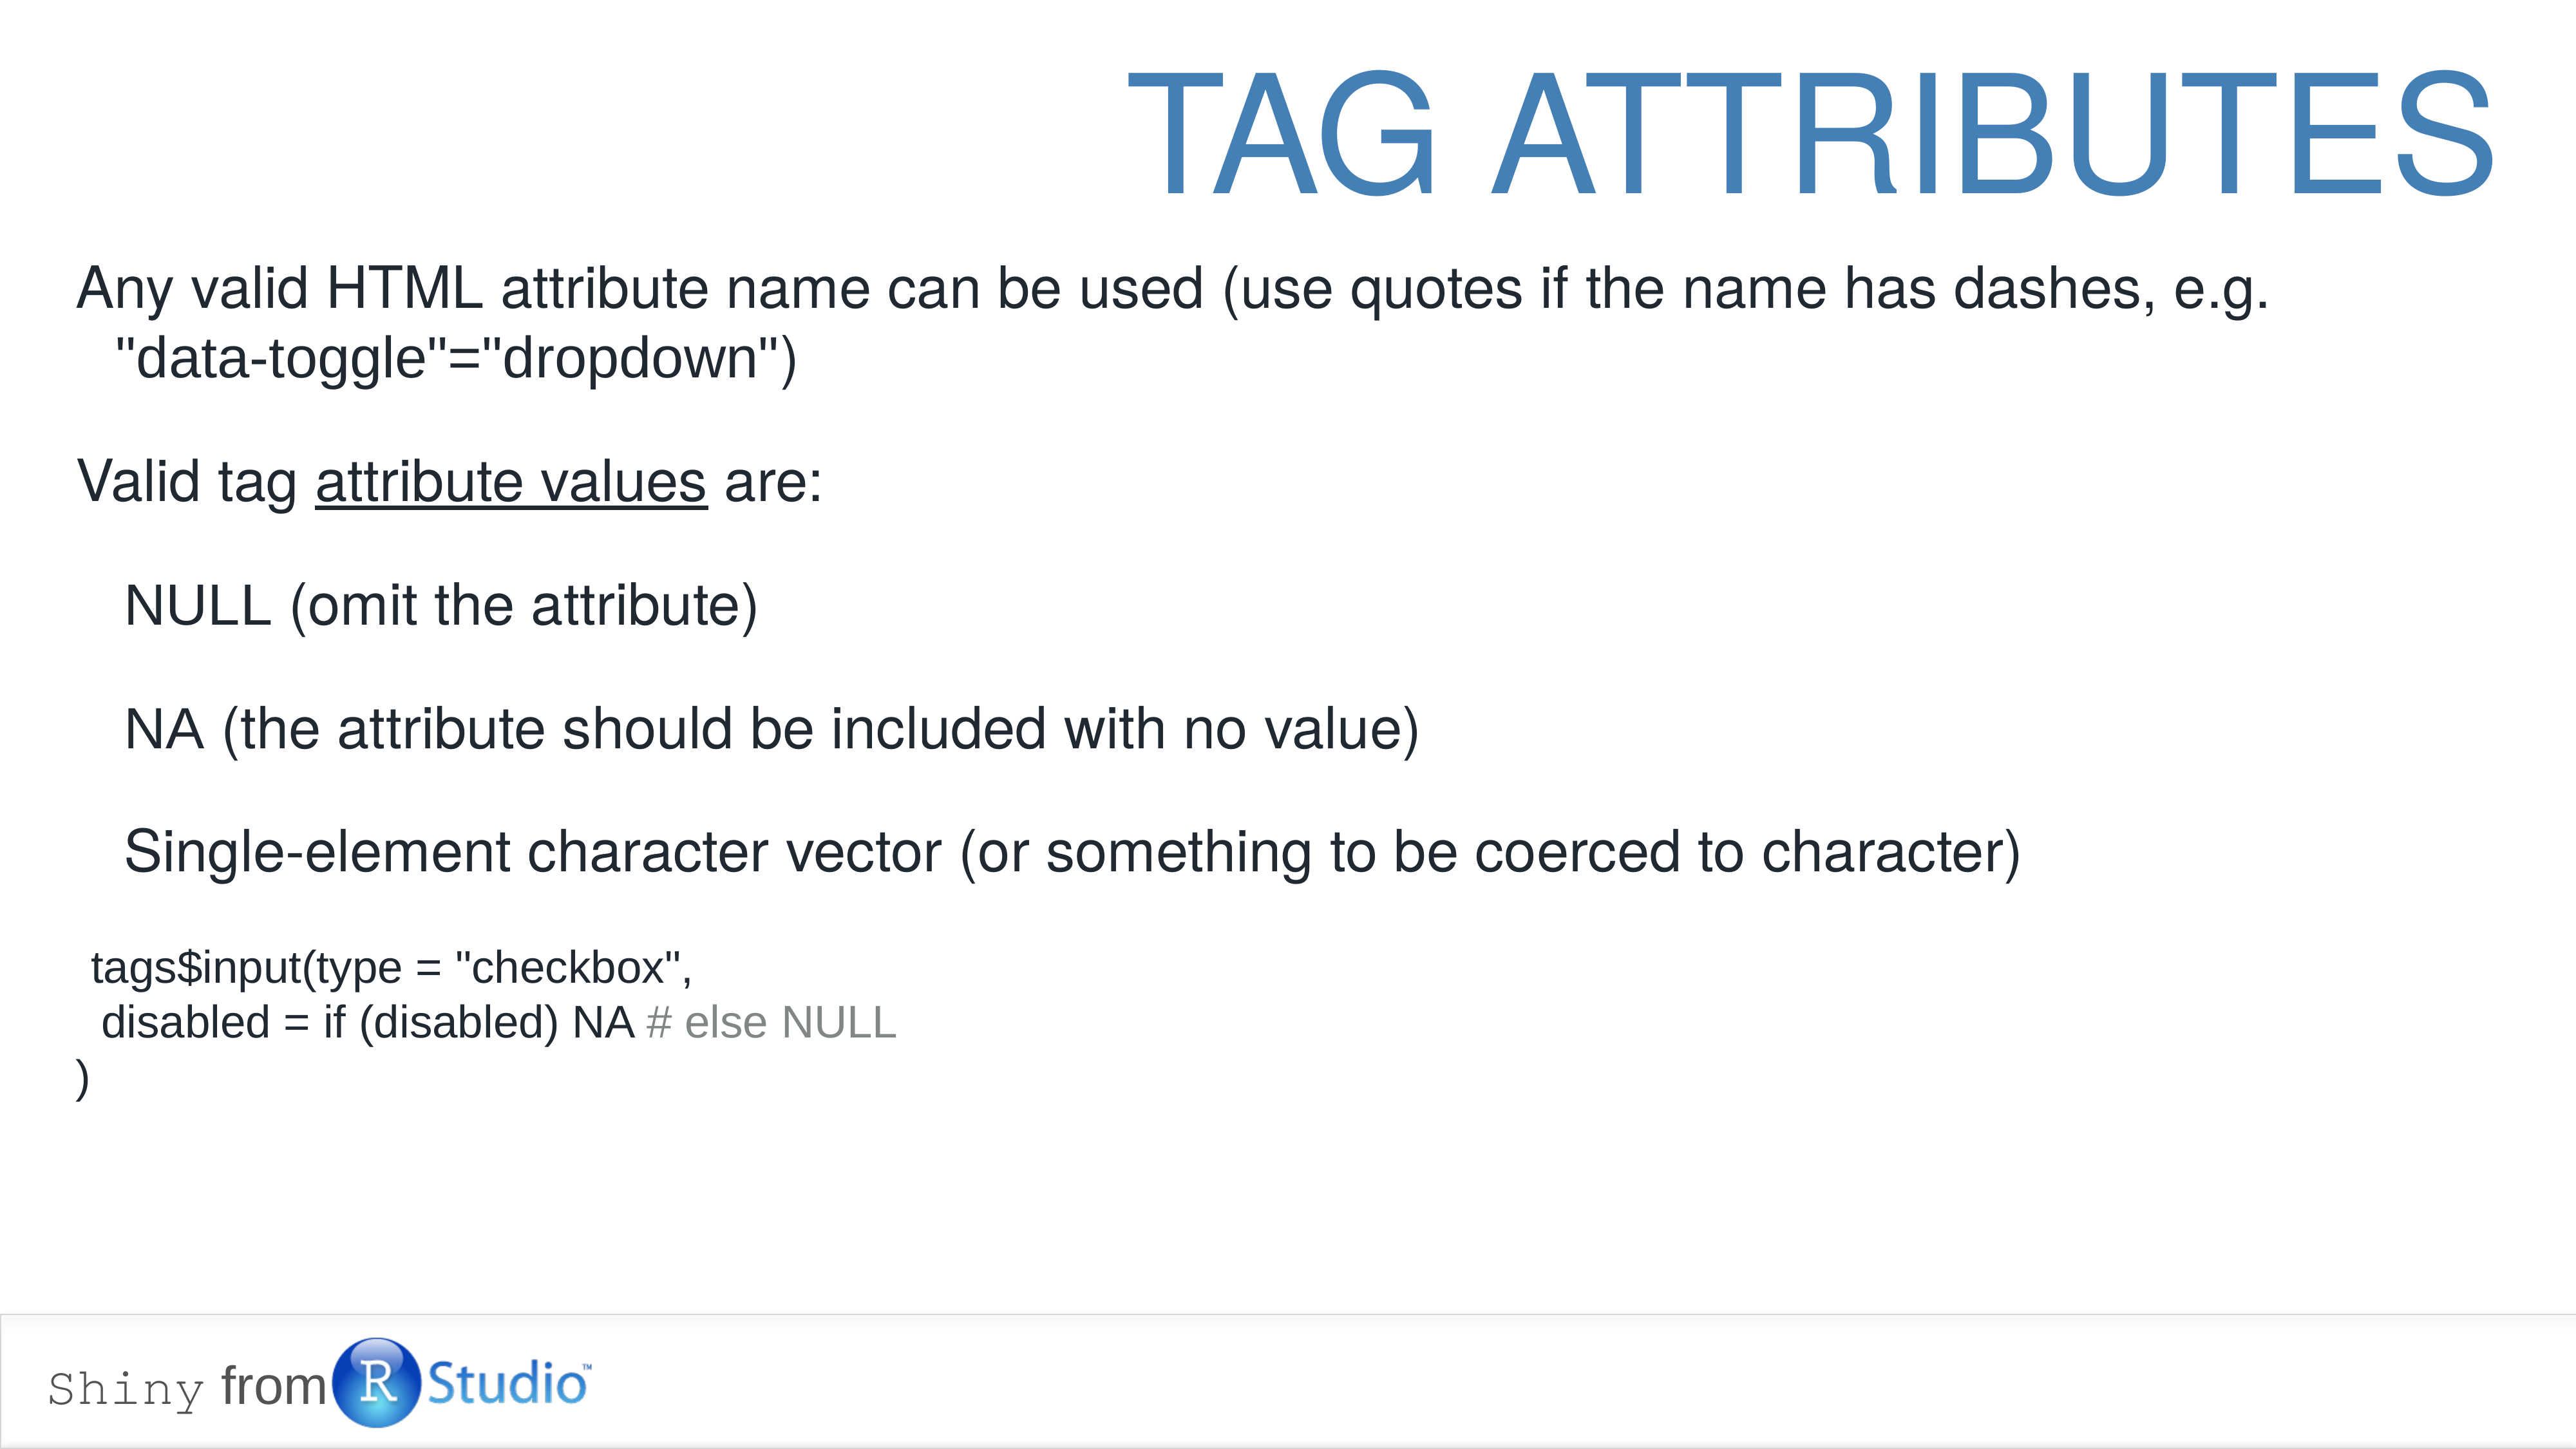

# Tag attributes
Any valid HTML attribute name can be used (use quotes if the name has dashes, e.g.
"data-toggle"="dropdown")
Valid tag attribute values are:
NULL (omit the attribute)
NA (the attribute should be included with no value)
Single-element character vector (or something to be coerced to character)
tags$input(type = "checkbox",
  disabled = if (disabled) NA # else NULL
)